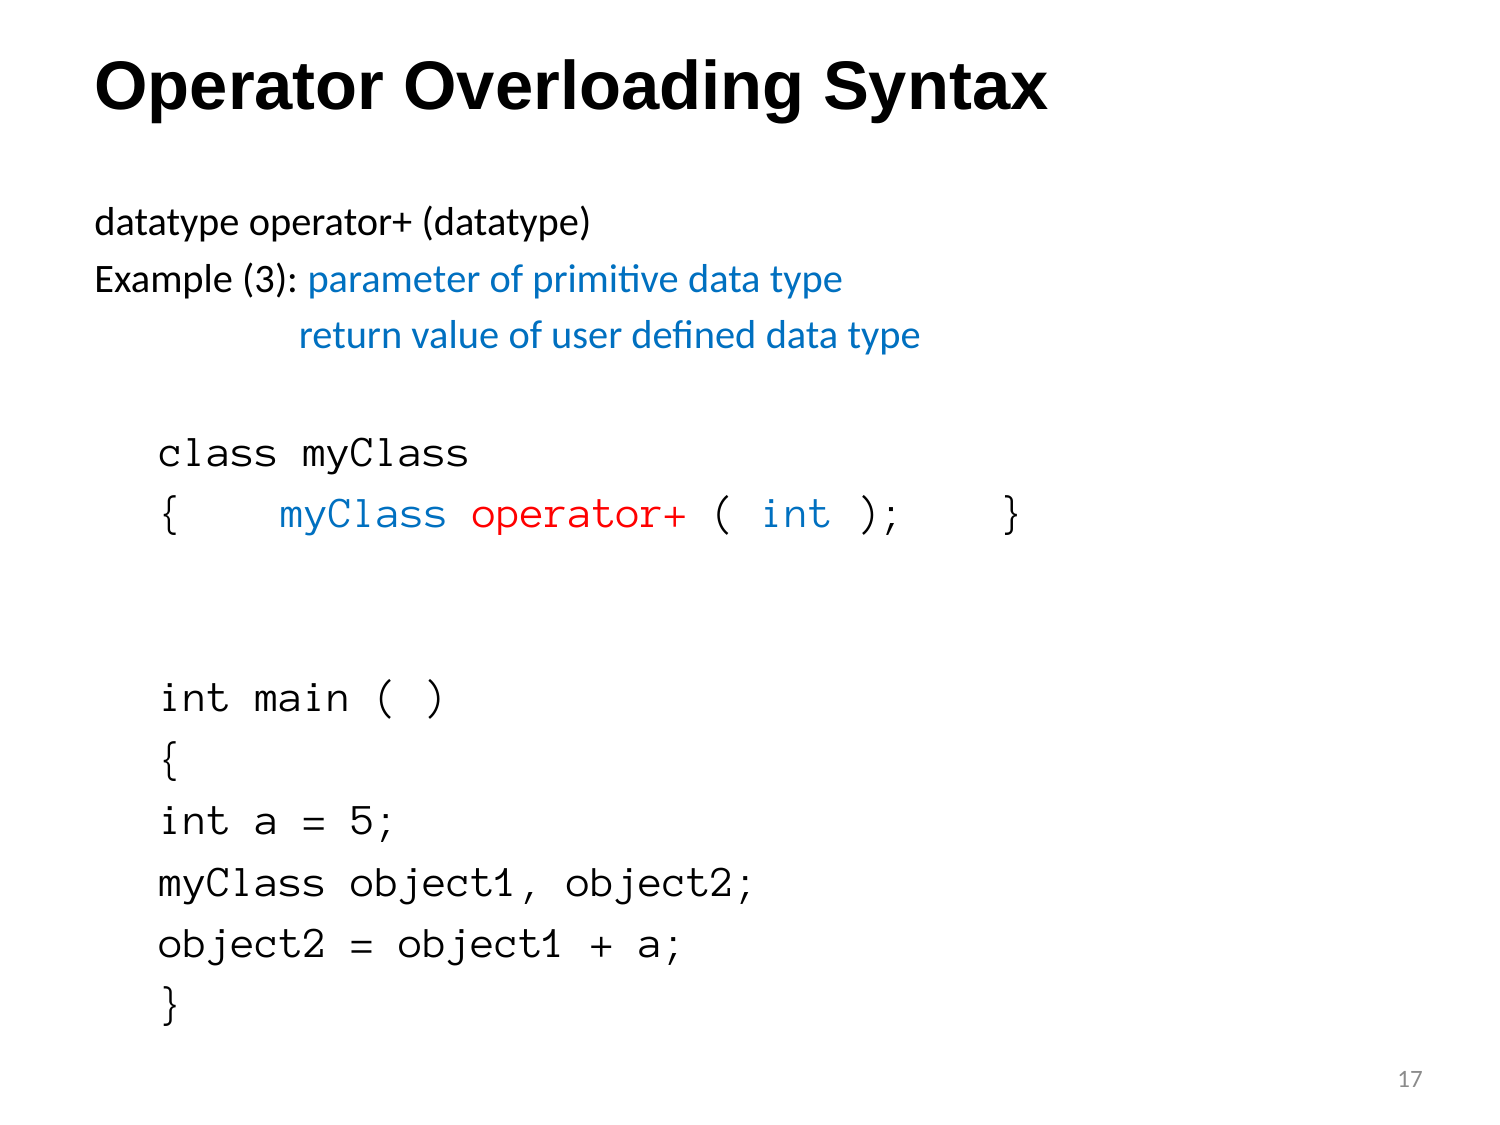

# Operator Overloading Syntax
datatype operator+ (datatype)
Example (3): parameter of primitive data type
		         return value of user defined data type

class myClass
{			myClass operator+ ( int );    }

int main ( )
{
			int a = 5;
			myClass object1, object2;
			object2 = object1 + a;
}
17